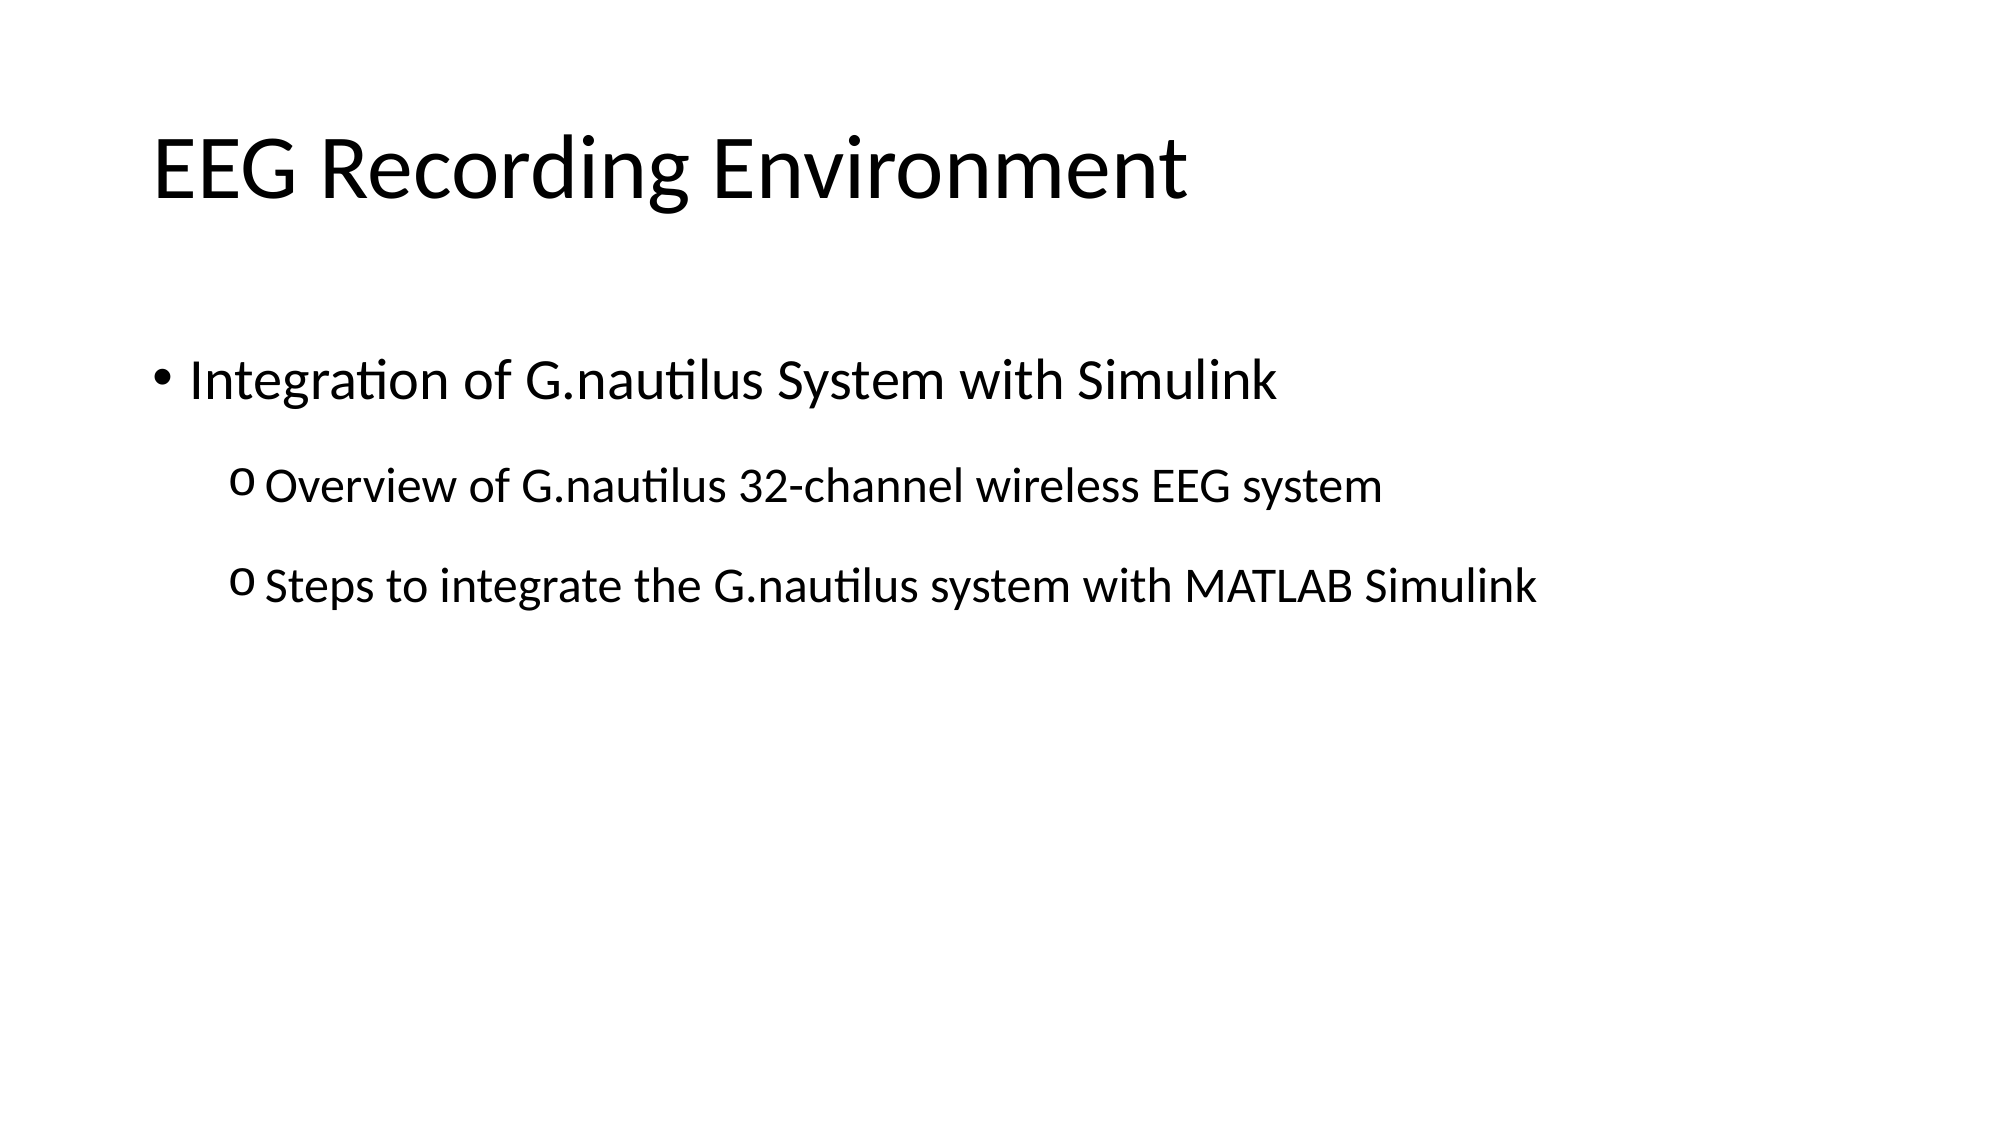

# EEG Recording Environment
Integration of G.nautilus System with Simulink
Overview of G.nautilus 32-channel wireless EEG system
Steps to integrate the G.nautilus system with MATLAB Simulink